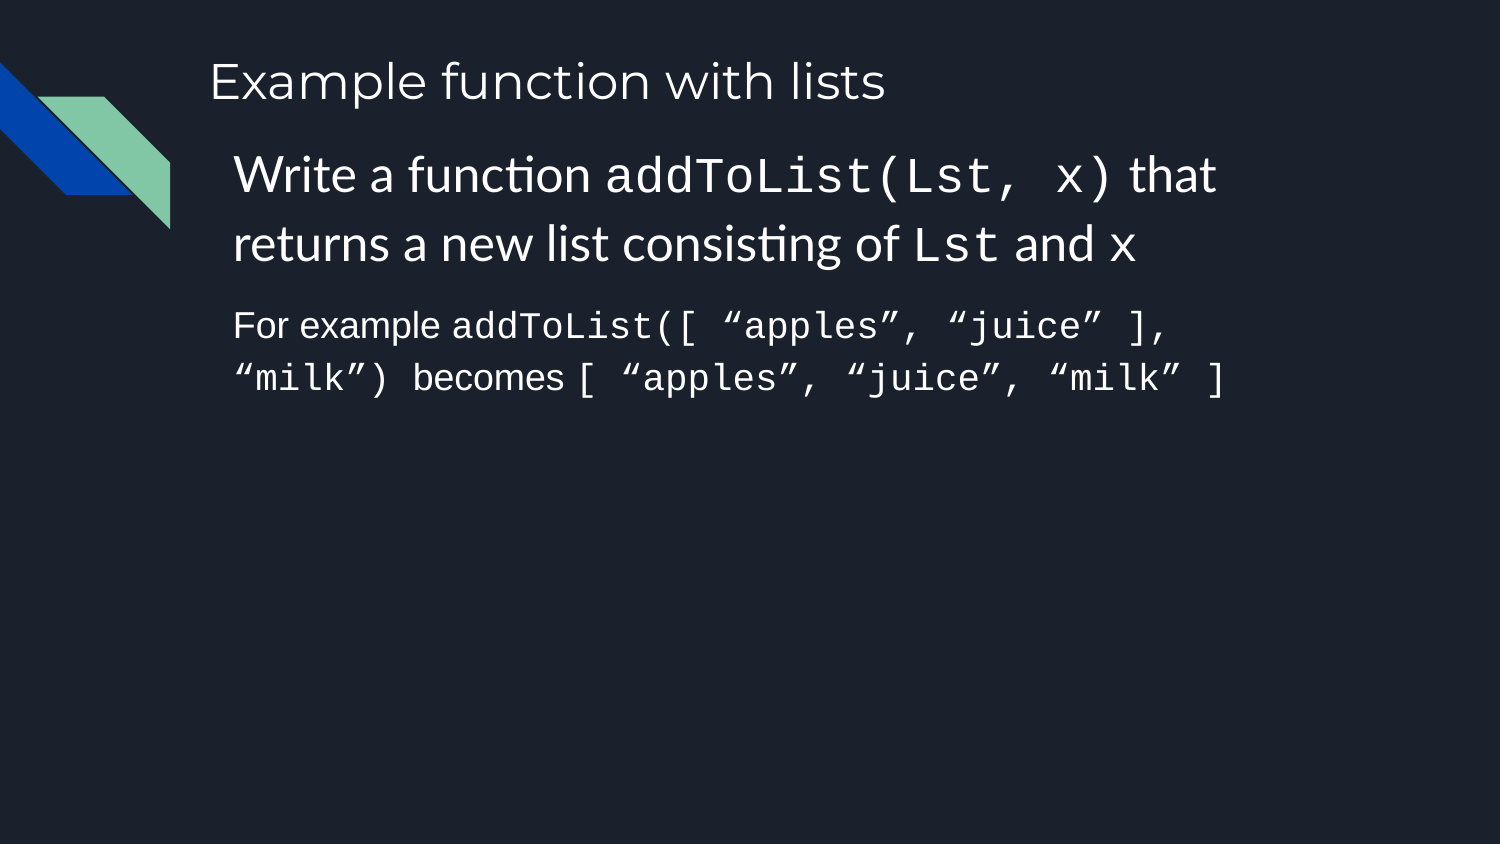

# Example function with lists
Write a function addToList(Lst, x) that returns a new list consisting of Lst and x

For example addToList([ “apples”, “juice” ], “milk”) becomes [ “apples”, “juice”, “milk” ]